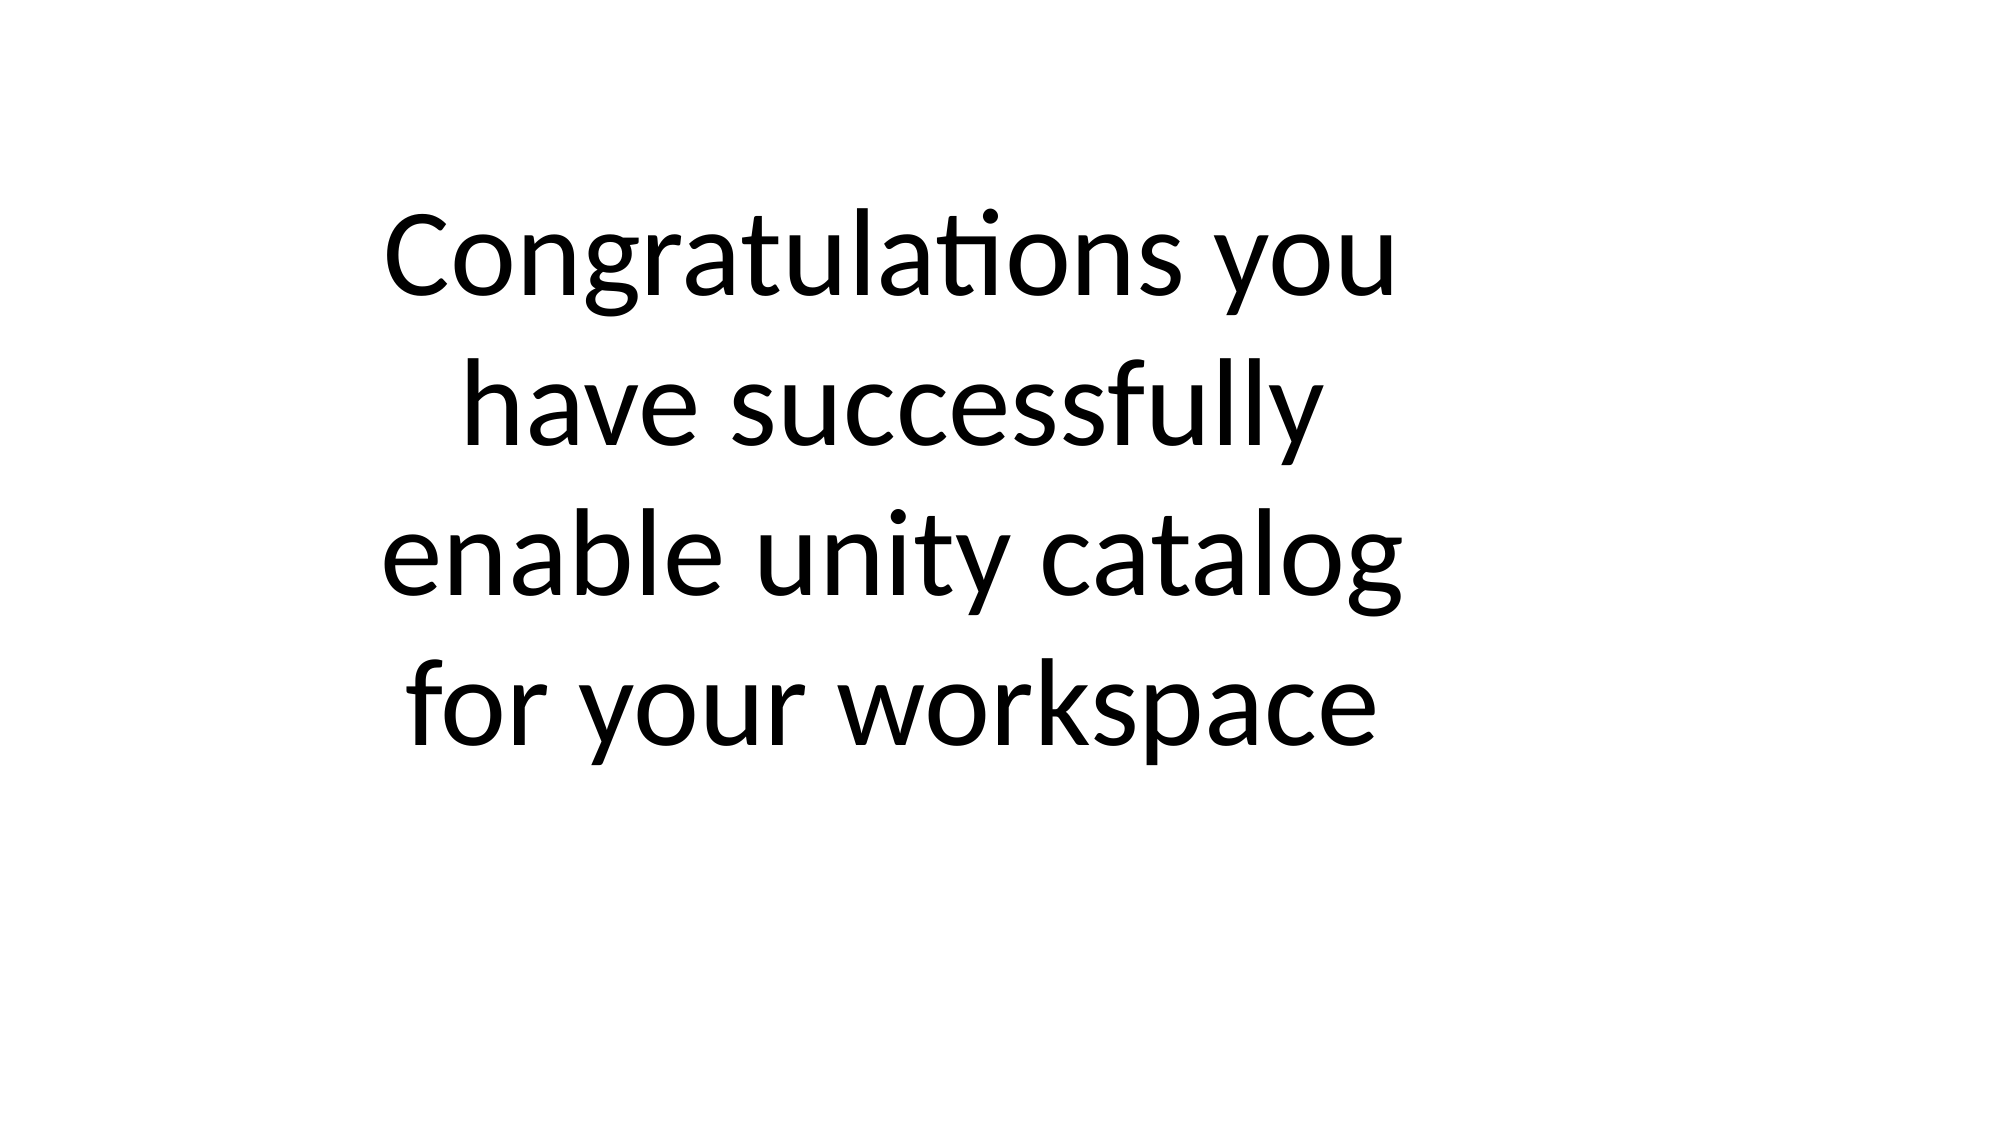

Congratulations you have successfully enable unity catalog for your workspace